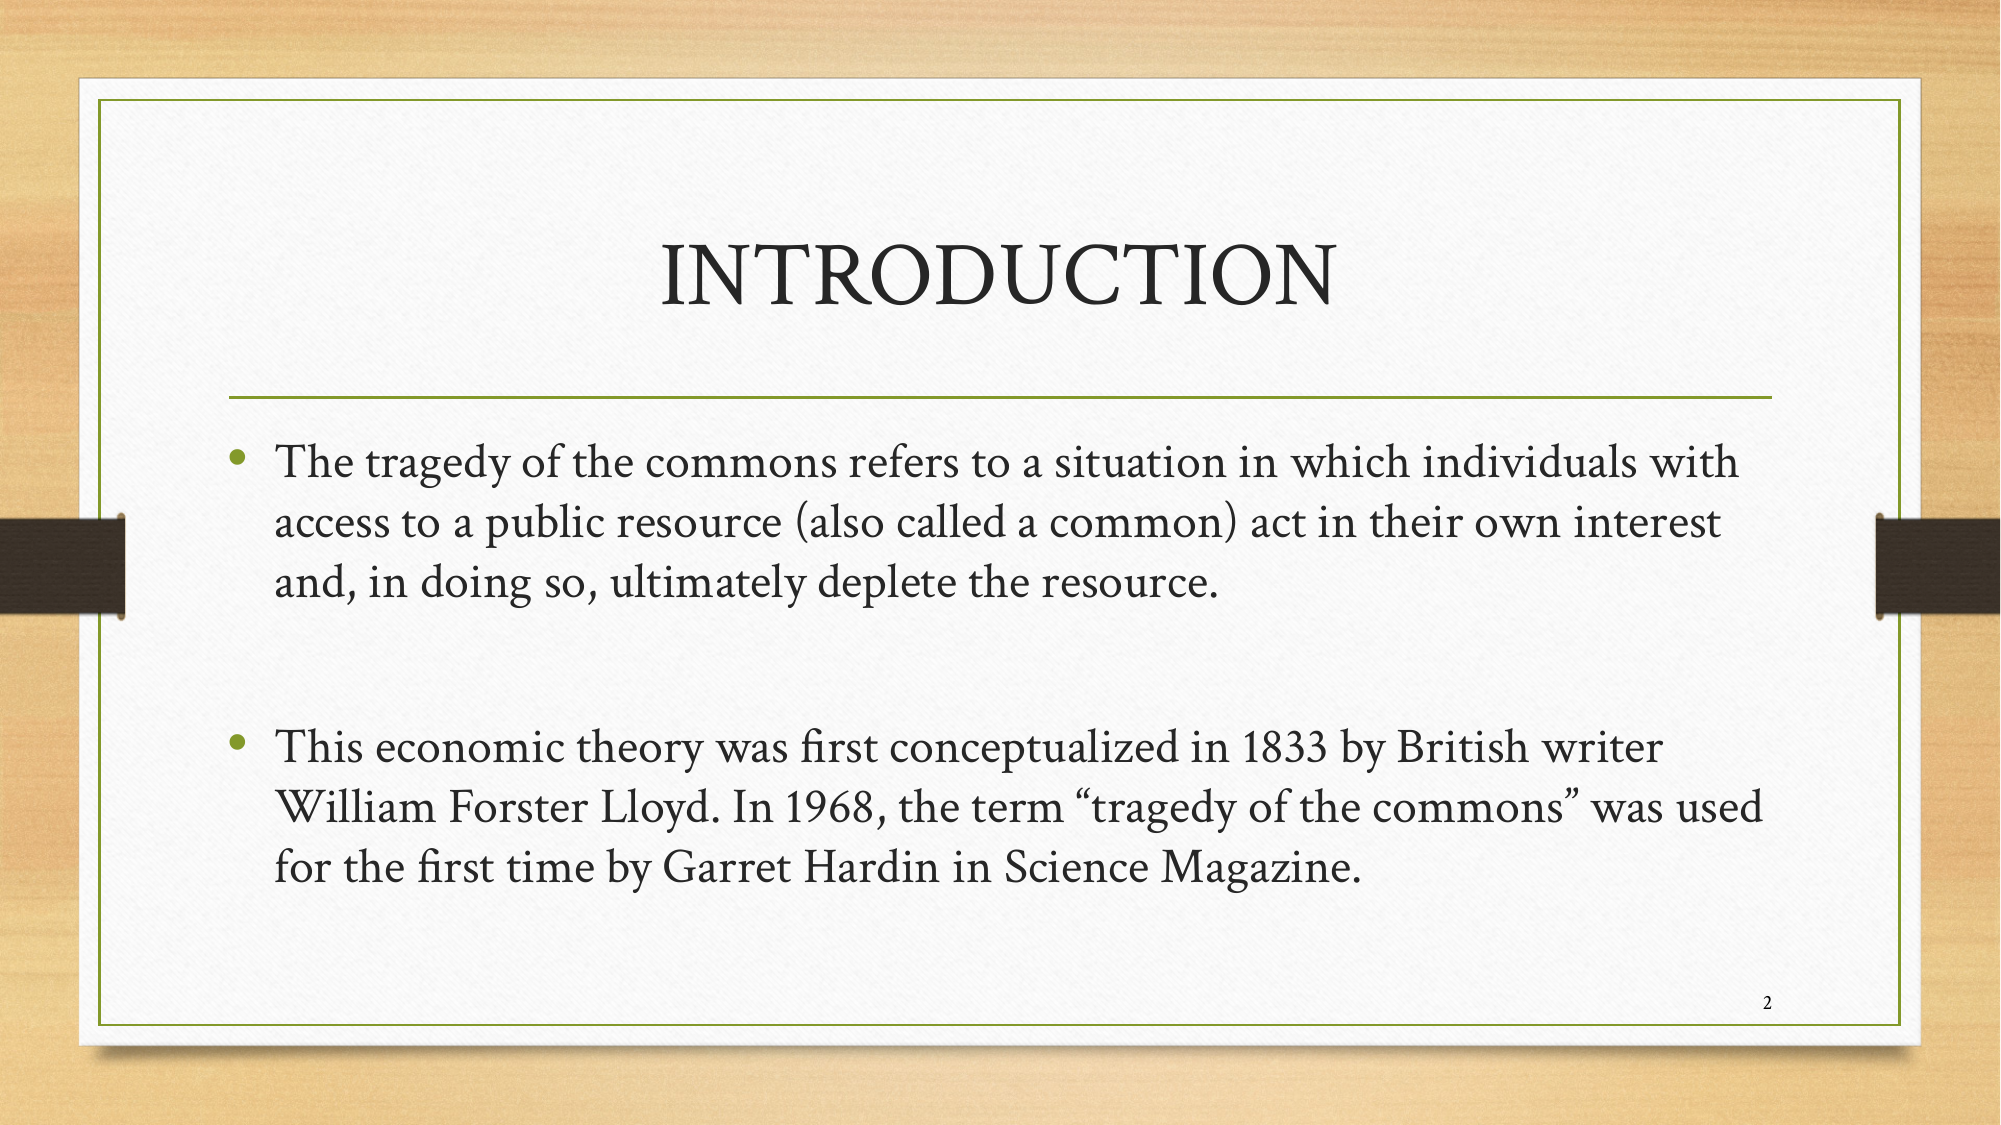

# INTRODUCTION
The tragedy of the commons refers to a situation in which individuals with access to a public resource (also called a common) act in their own interest and, in doing so, ultimately deplete the resource.

This economic theory was first conceptualized in 1833 by British writer William Forster Lloyd. In 1968, the term “tragedy of the commons” was used for the first time by Garret Hardin in Science Magazine.
2